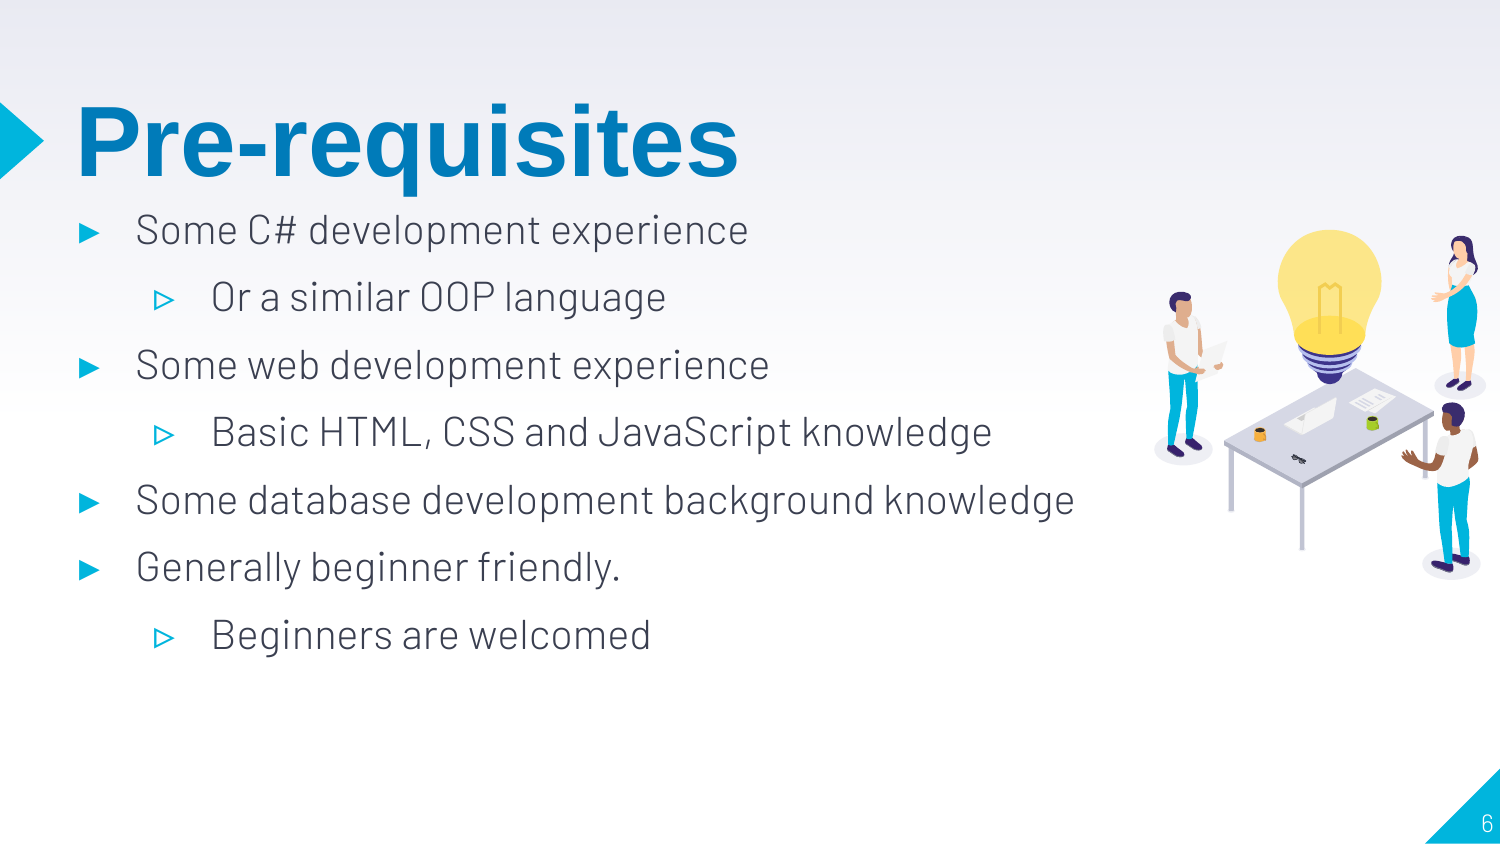

# Pre-requisites
Some C# development experience
Or a similar OOP language
Some web development experience
Basic HTML, CSS and JavaScript knowledge
Some database development background knowledge
Generally beginner friendly.
Beginners are welcomed

6